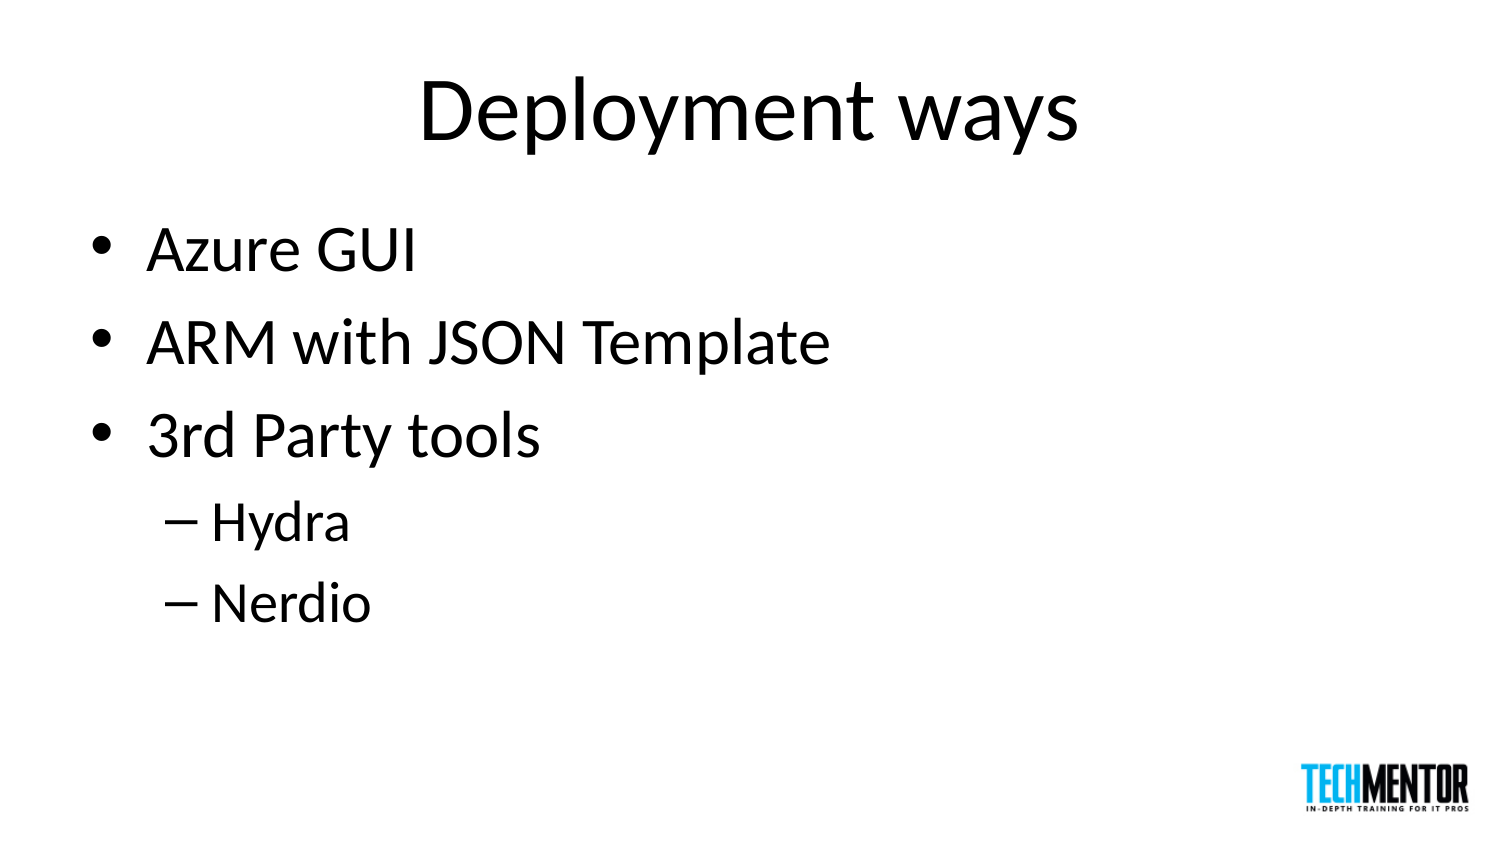

# Deployment ways
Azure GUI
ARM with JSON Template
3rd Party tools
Hydra
Nerdio